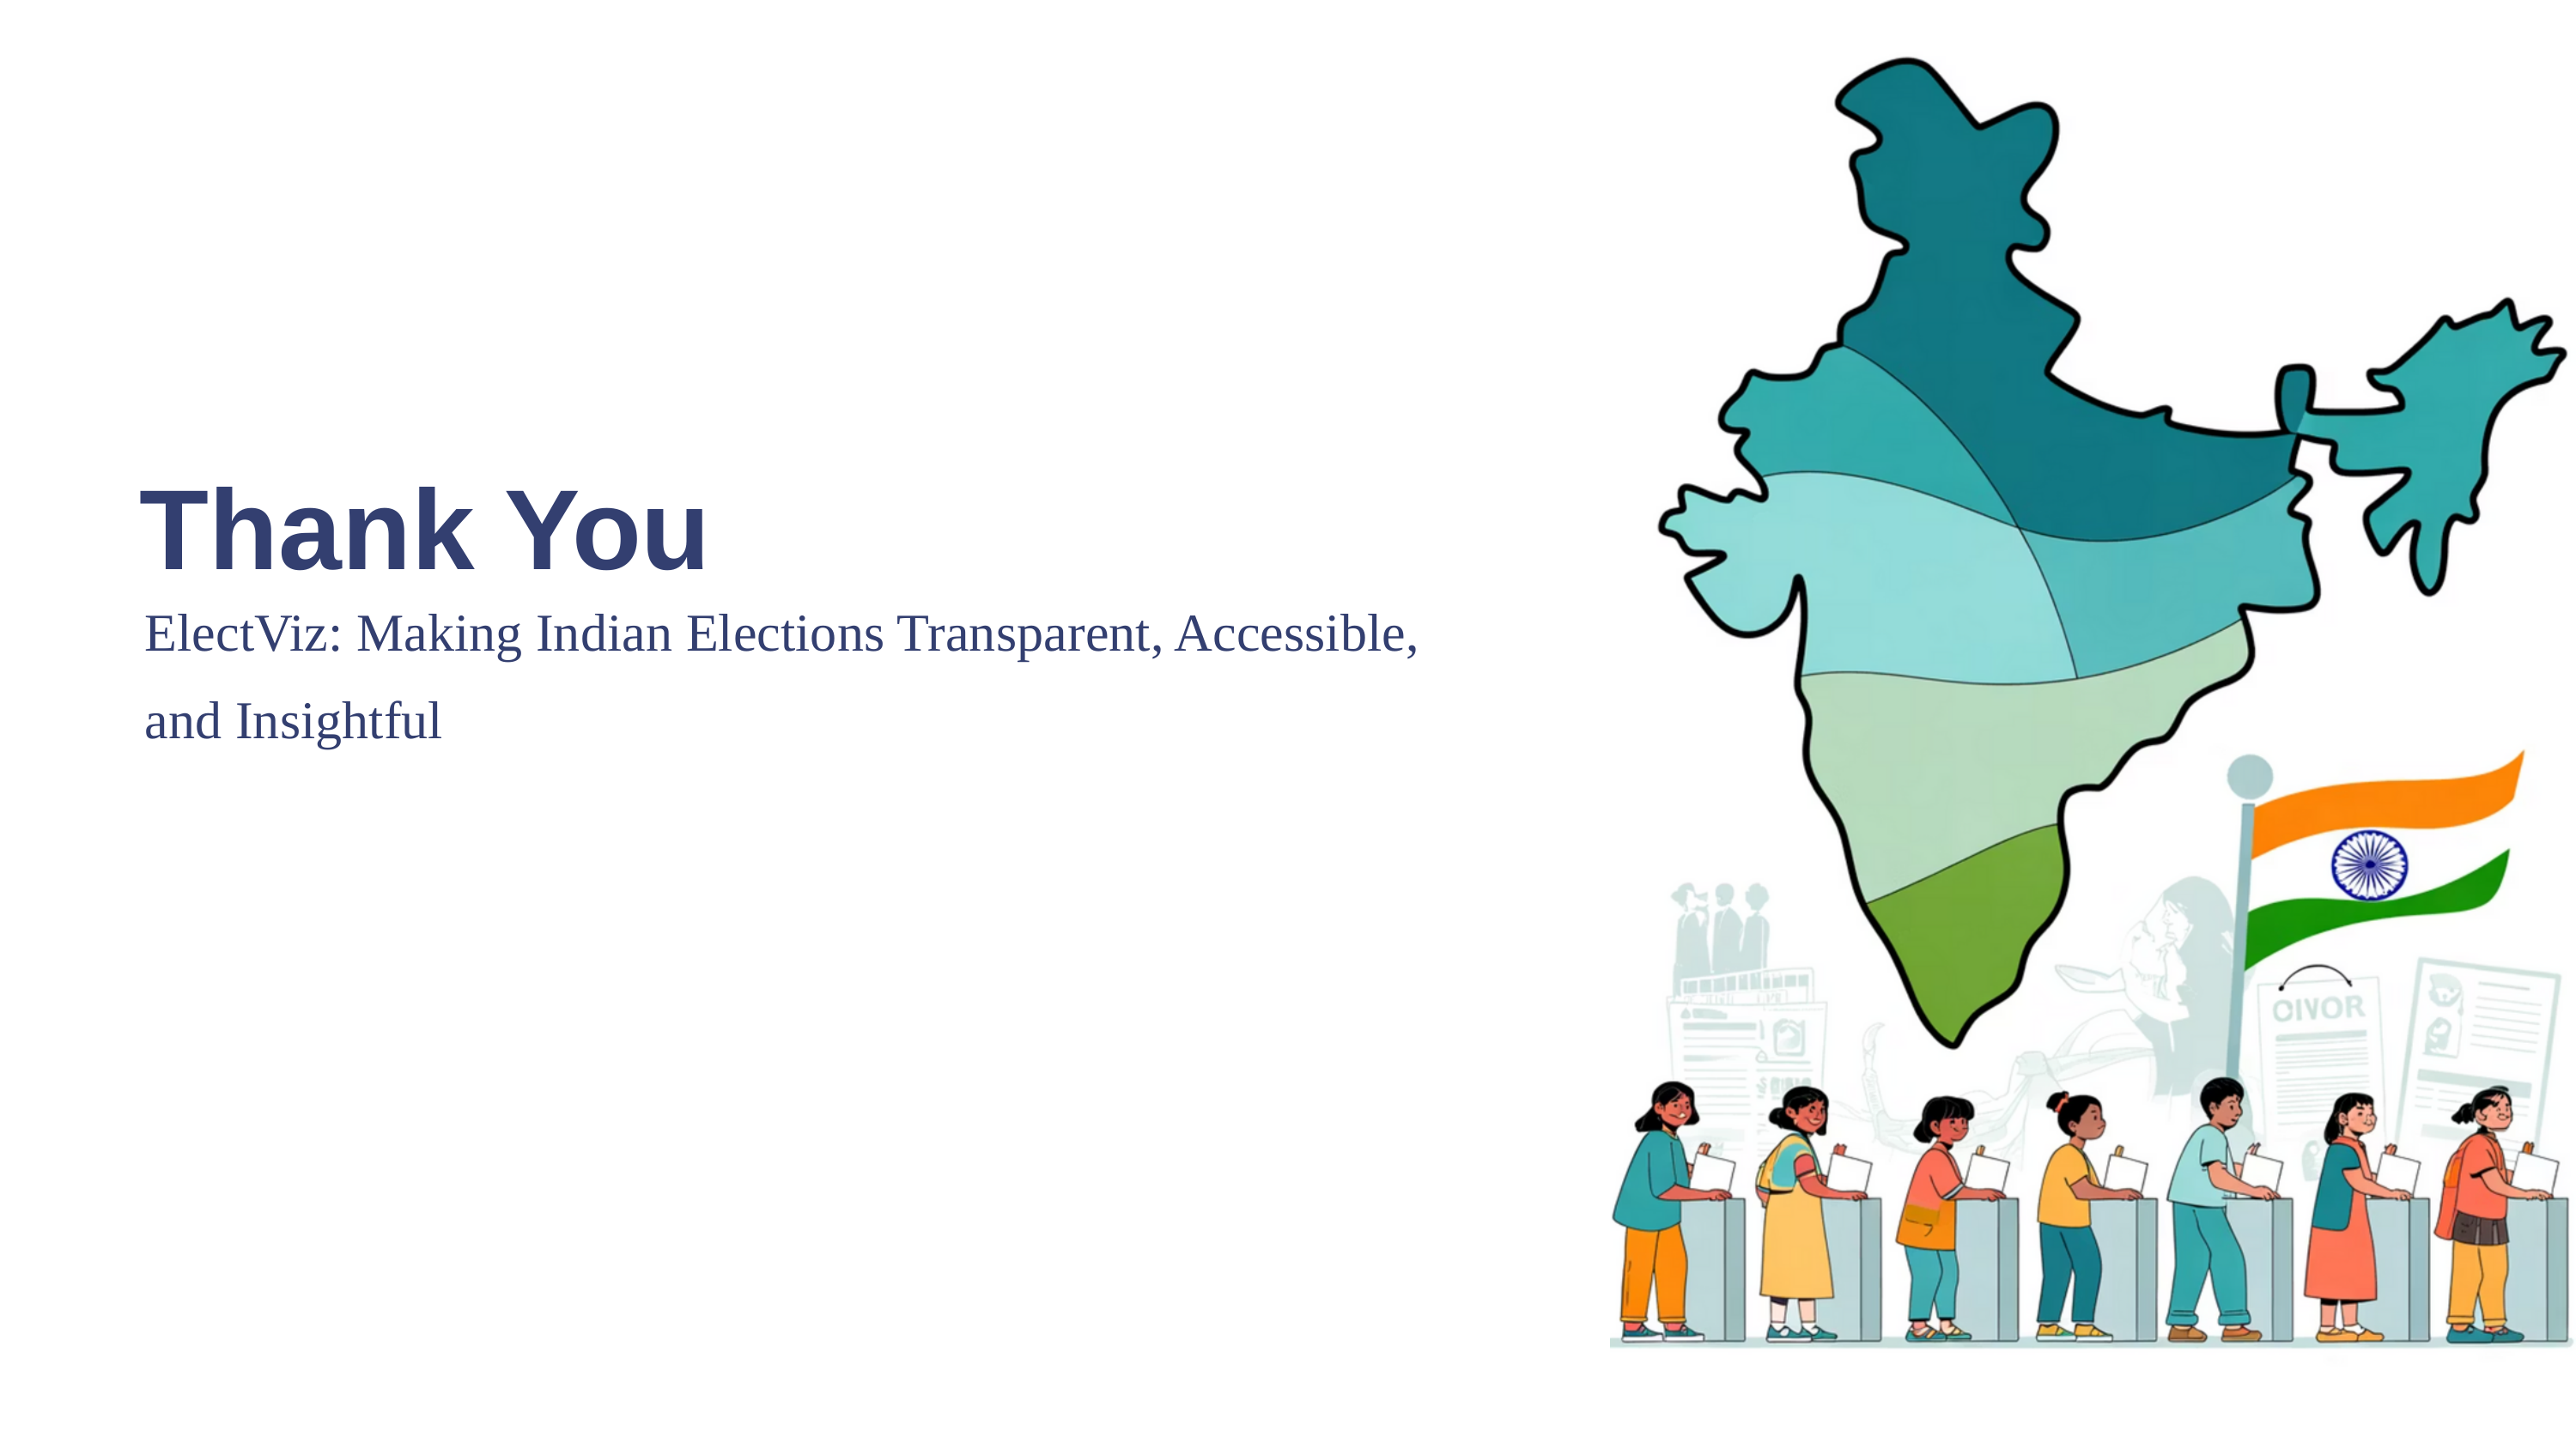

Thank You
ElectViz: Making Indian Elections Transparent, Accessible, and Insightful